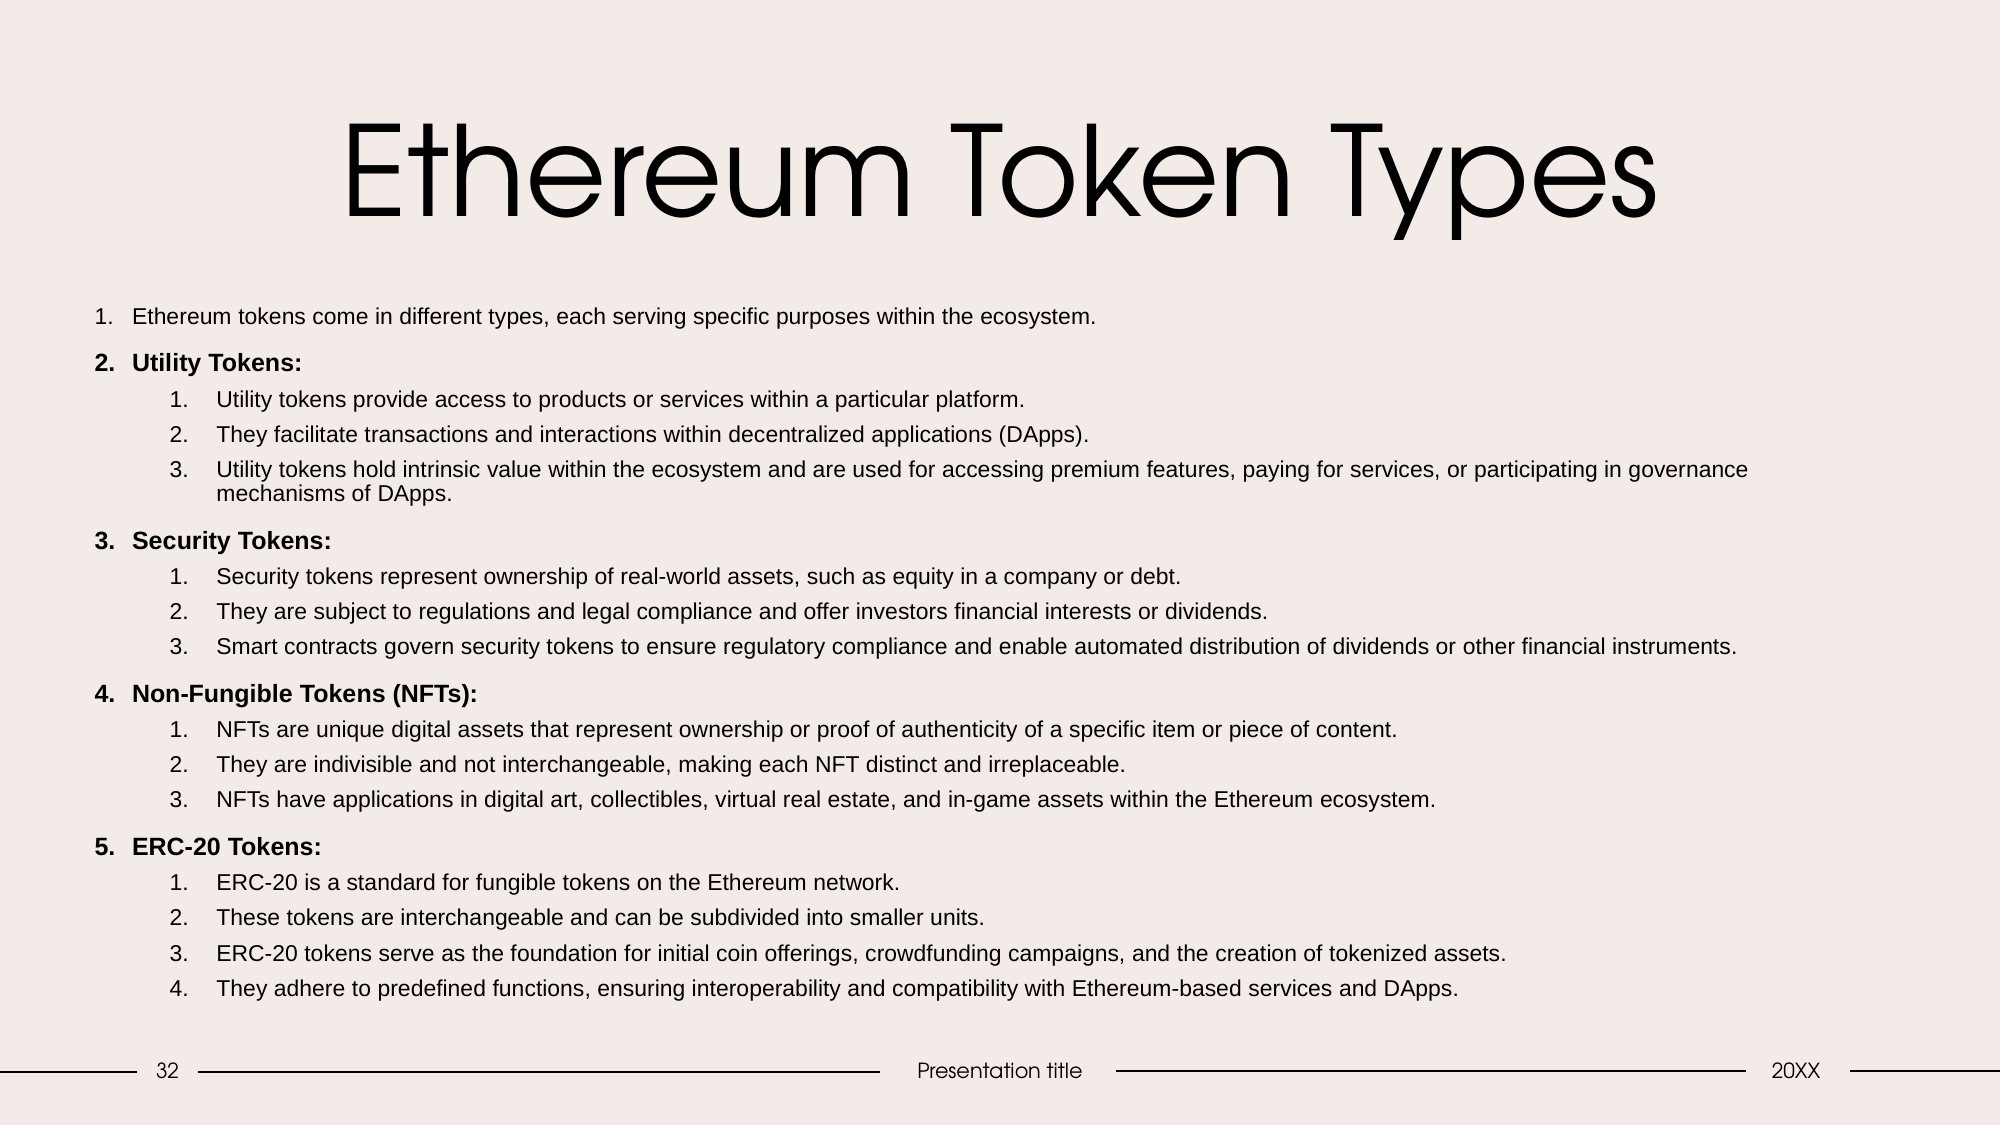

# Ethereum Token Types
Ethereum tokens come in different types, each serving specific purposes within the ecosystem.
Utility Tokens:
Utility tokens provide access to products or services within a particular platform.
They facilitate transactions and interactions within decentralized applications (DApps).
Utility tokens hold intrinsic value within the ecosystem and are used for accessing premium features, paying for services, or participating in governance mechanisms of DApps.
Security Tokens:
Security tokens represent ownership of real-world assets, such as equity in a company or debt.
They are subject to regulations and legal compliance and offer investors financial interests or dividends.
Smart contracts govern security tokens to ensure regulatory compliance and enable automated distribution of dividends or other financial instruments.
Non-Fungible Tokens (NFTs):
NFTs are unique digital assets that represent ownership or proof of authenticity of a specific item or piece of content.
They are indivisible and not interchangeable, making each NFT distinct and irreplaceable.
NFTs have applications in digital art, collectibles, virtual real estate, and in-game assets within the Ethereum ecosystem.
ERC-20 Tokens:
ERC-20 is a standard for fungible tokens on the Ethereum network.
These tokens are interchangeable and can be subdivided into smaller units.
ERC-20 tokens serve as the foundation for initial coin offerings, crowdfunding campaigns, and the creation of tokenized assets.
They adhere to predefined functions, ensuring interoperability and compatibility with Ethereum-based services and DApps.

32
Presentation title
20XX